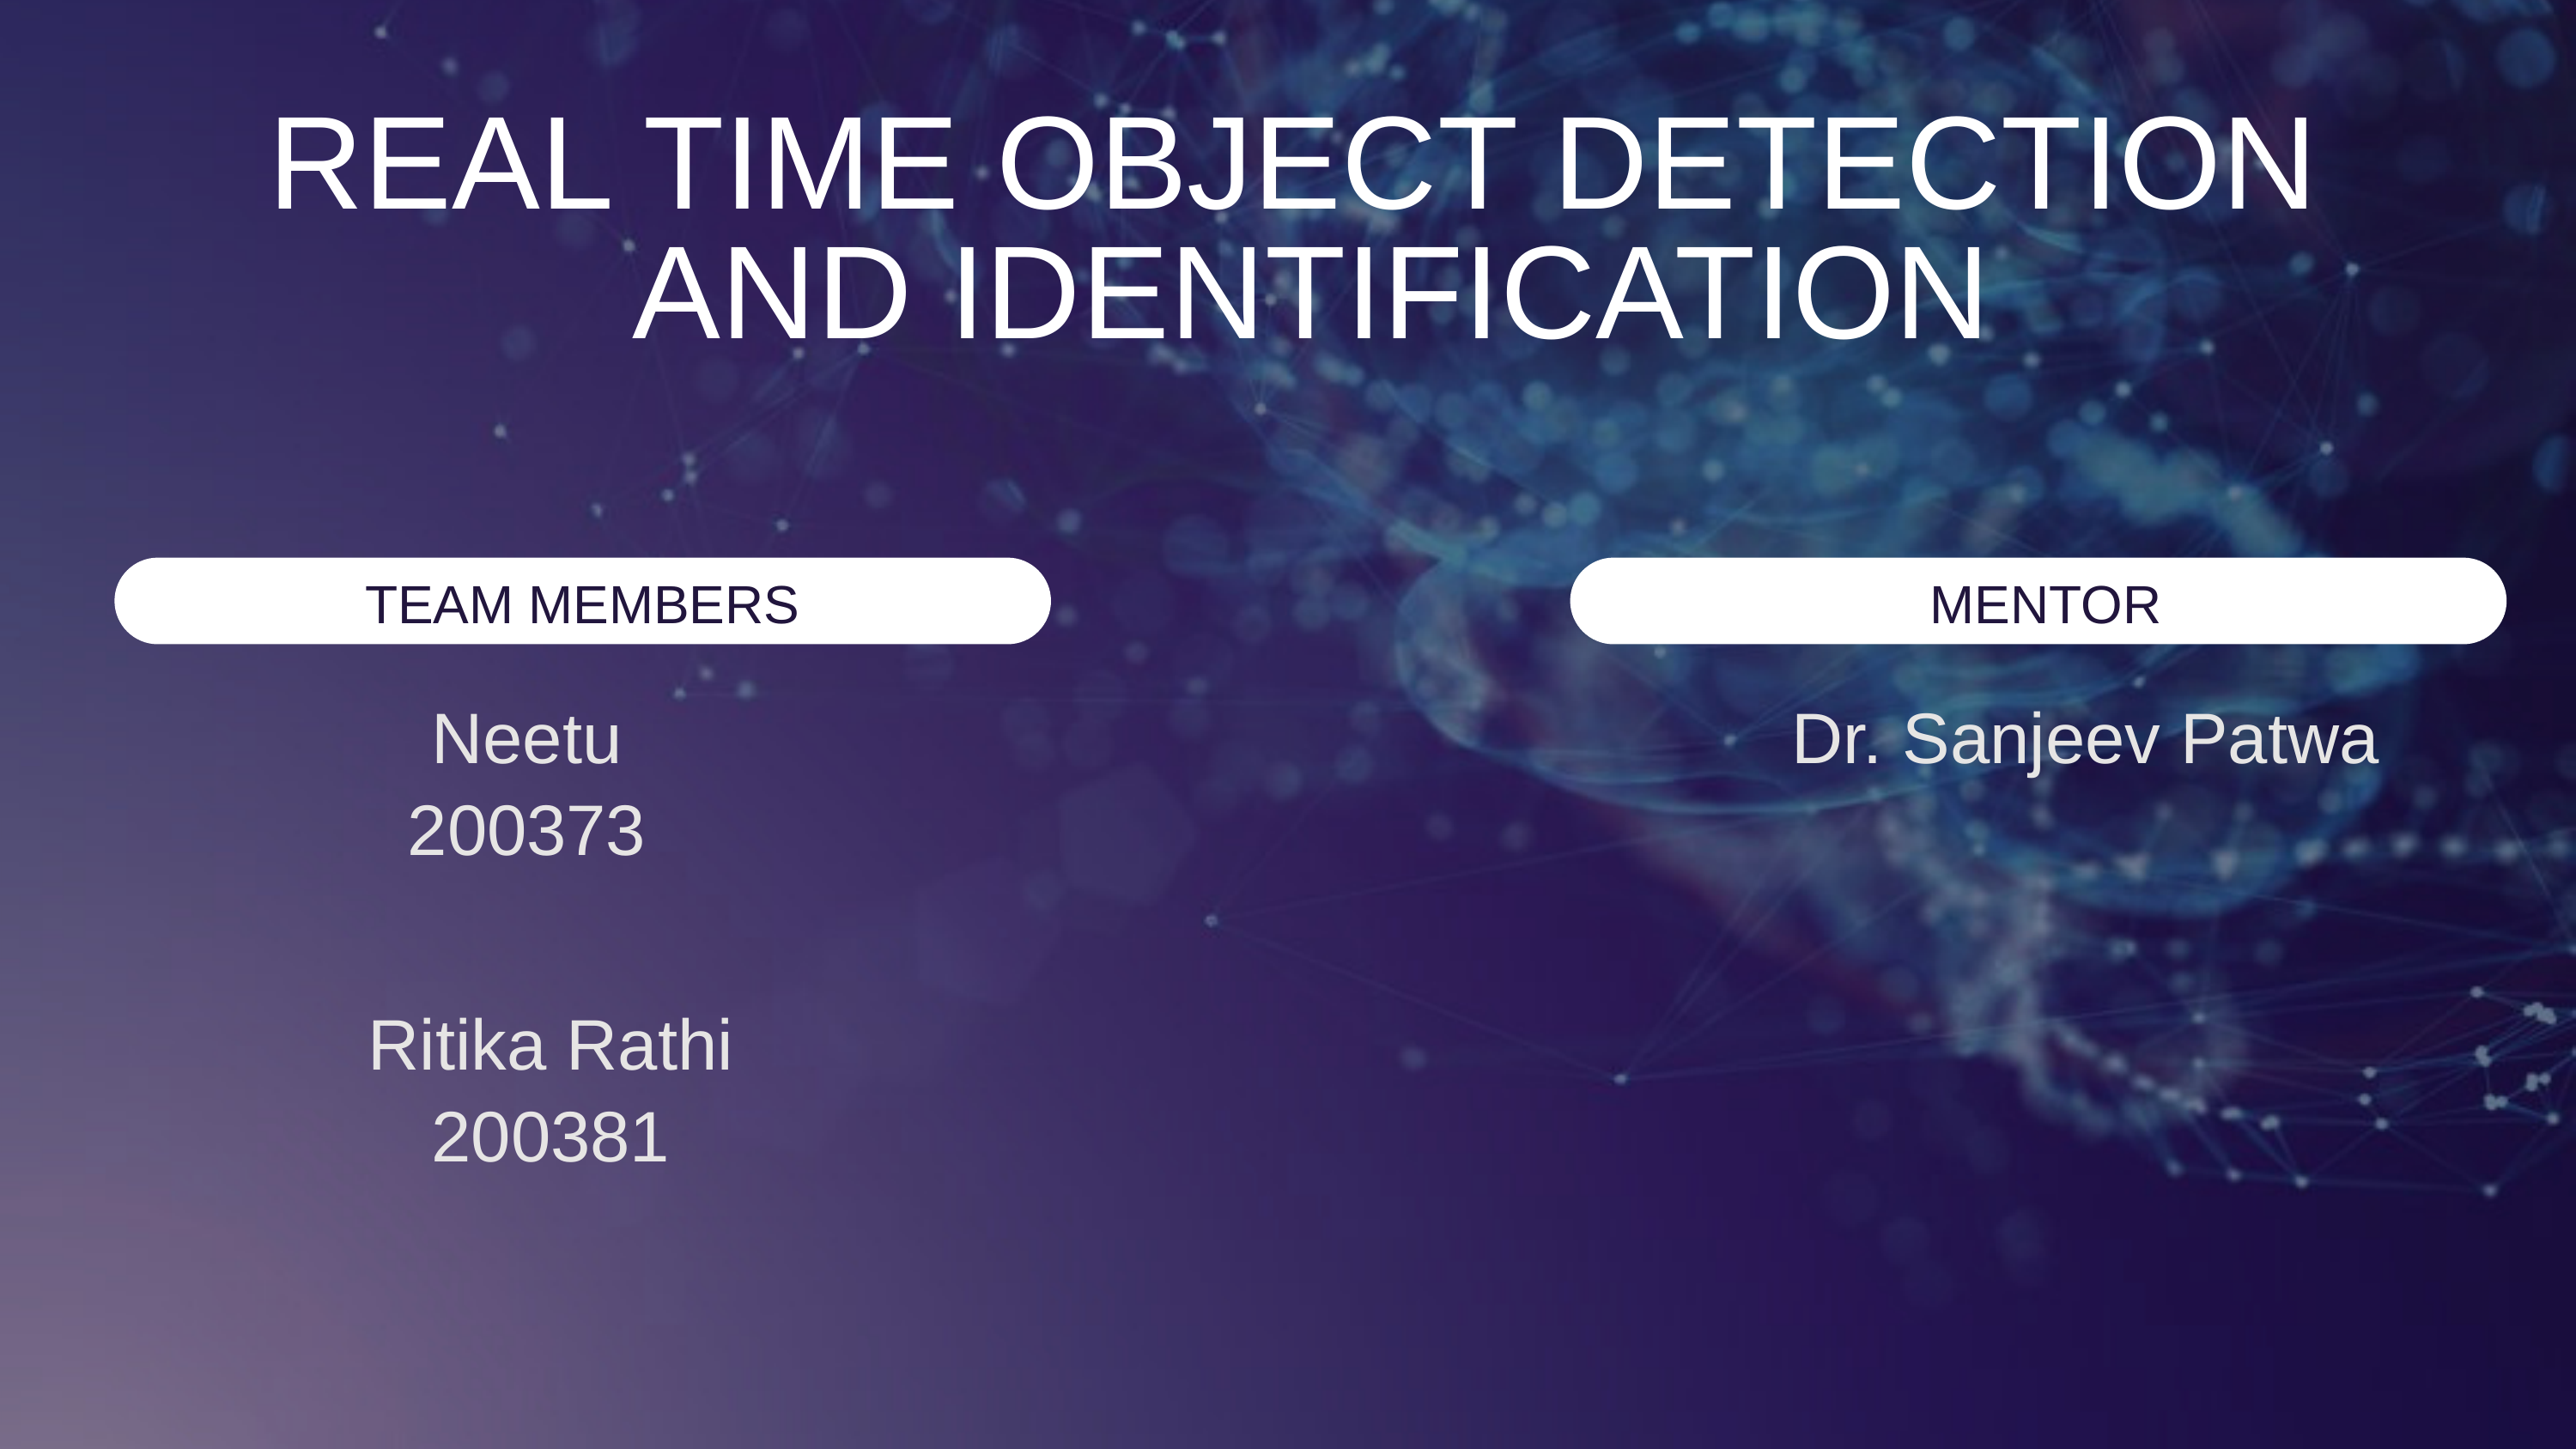

REAL TIME OBJECT DETECTION
 AND IDENTIFICATION

TEAM MEMBERS
 MENTOR
 MENTOR
Neetu
200373
Dr. Sanjeev Patwa
Ritika Rathi
200381